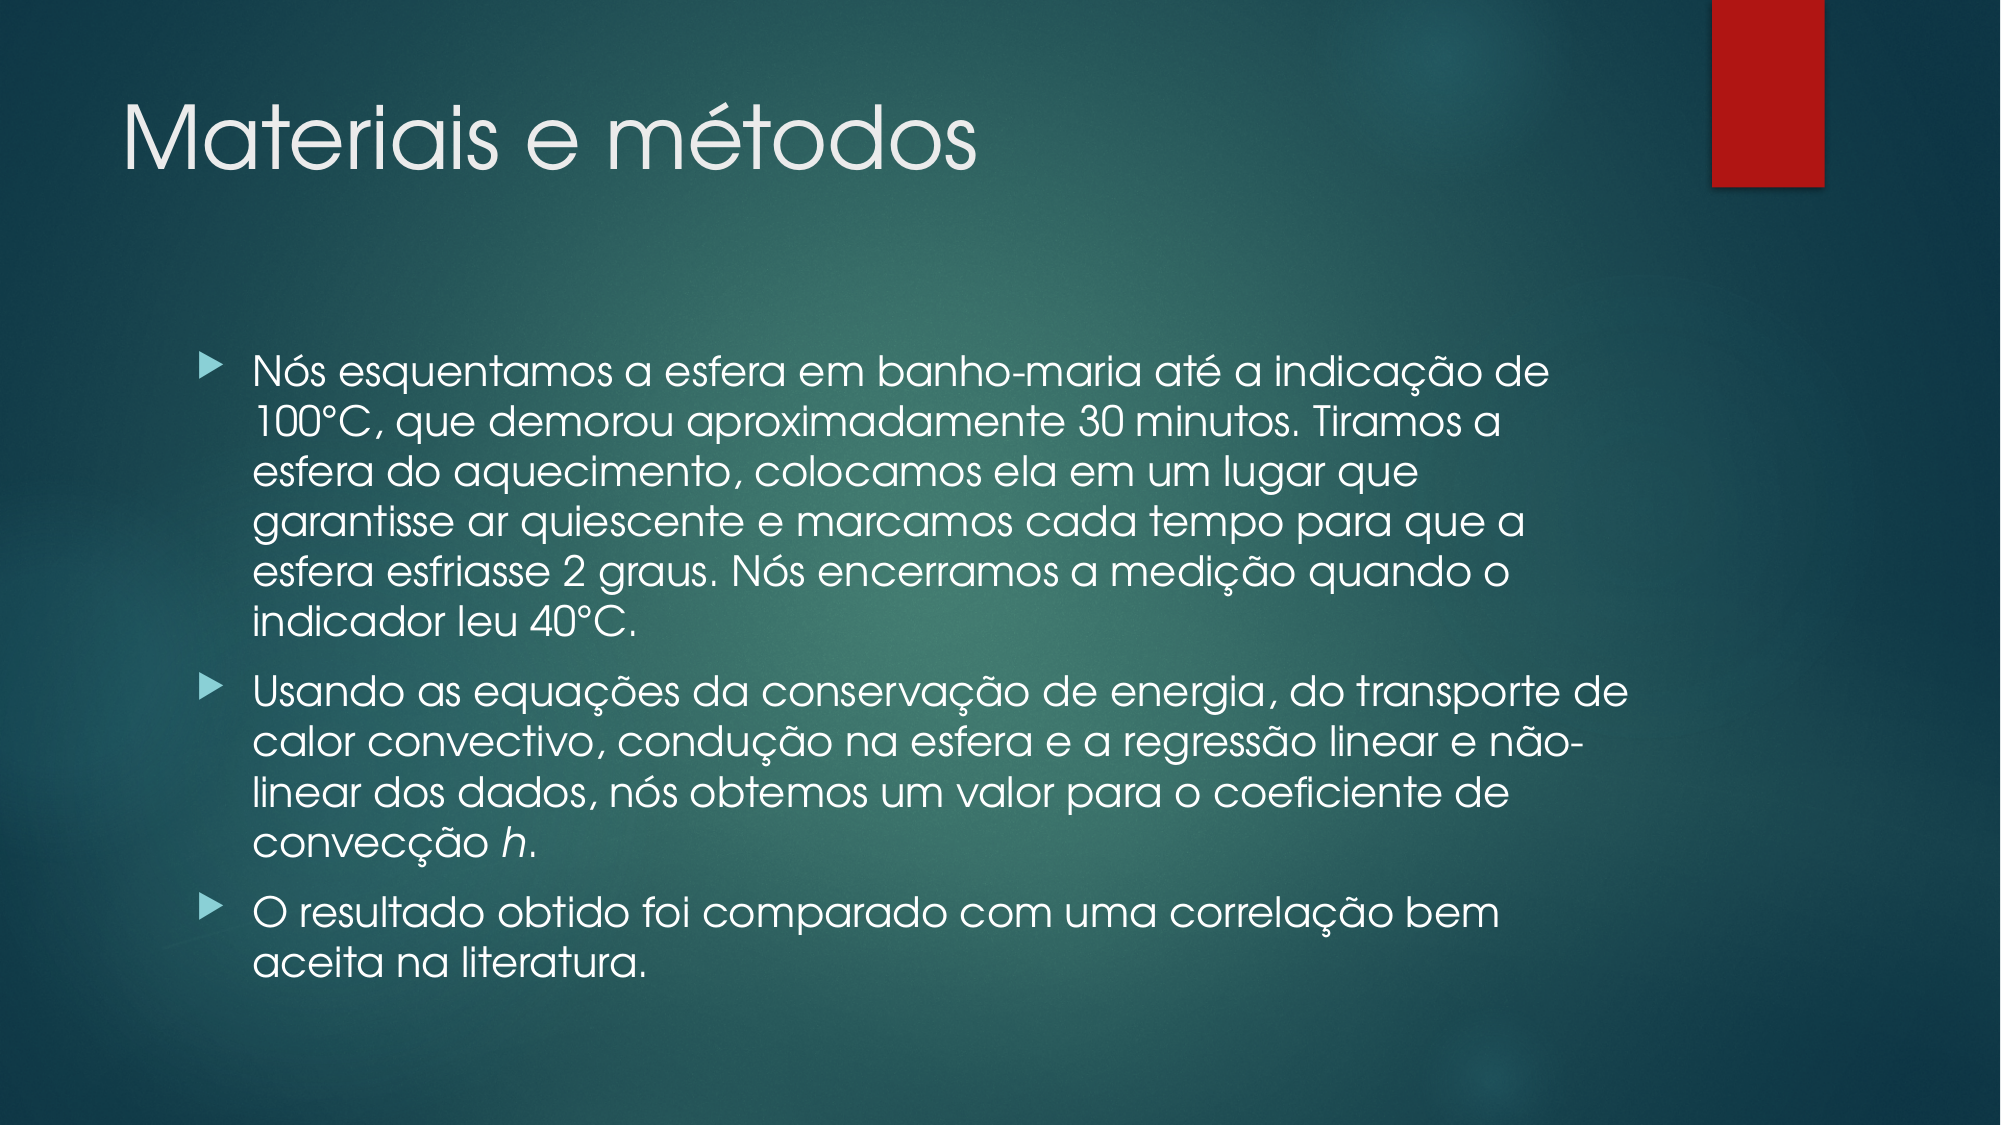

# Materiais e métodos
Nós esquentamos a esfera em banho-maria até a indicação de 100°C, que demorou aproximadamente 30 minutos. Tiramos a esfera do aquecimento, colocamos ela em um lugar que garantisse ar quiescente e marcamos cada tempo para que a esfera esfriasse 2 graus. Nós encerramos a medição quando o indicador leu 40°C.
Usando as equações da conservação de energia, do transporte de calor convectivo, condução na esfera e a regressão linear e não-linear dos dados, nós obtemos um valor para o coeficiente de convecção h.
O resultado obtido foi comparado com uma correlação bem aceita na literatura.